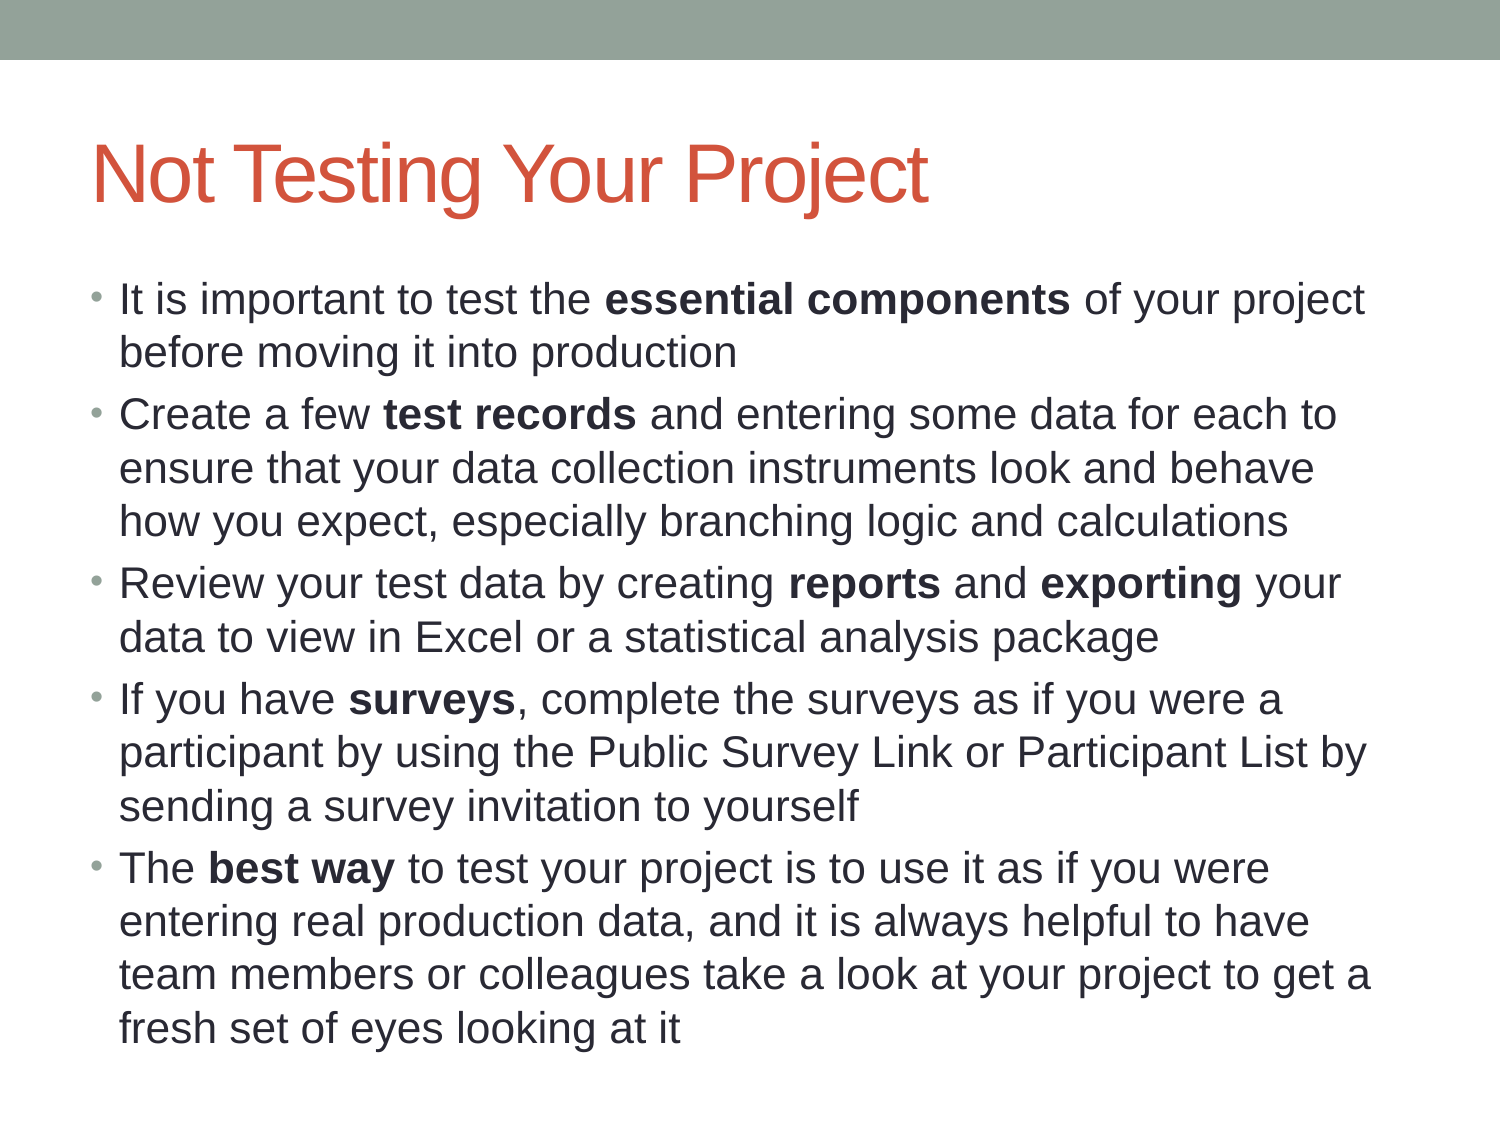

# Not Testing Your Project
It is important to test the essential components of your project before moving it into production
Create a few test records and entering some data for each to ensure that your data collection instruments look and behave how you expect, especially branching logic and calculations
Review your test data by creating reports and exporting your data to view in Excel or a statistical analysis package
If you have surveys, complete the surveys as if you were a participant by using the Public Survey Link or Participant List by sending a survey invitation to yourself
The best way to test your project is to use it as if you were entering real production data, and it is always helpful to have team members or colleagues take a look at your project to get a fresh set of eyes looking at it